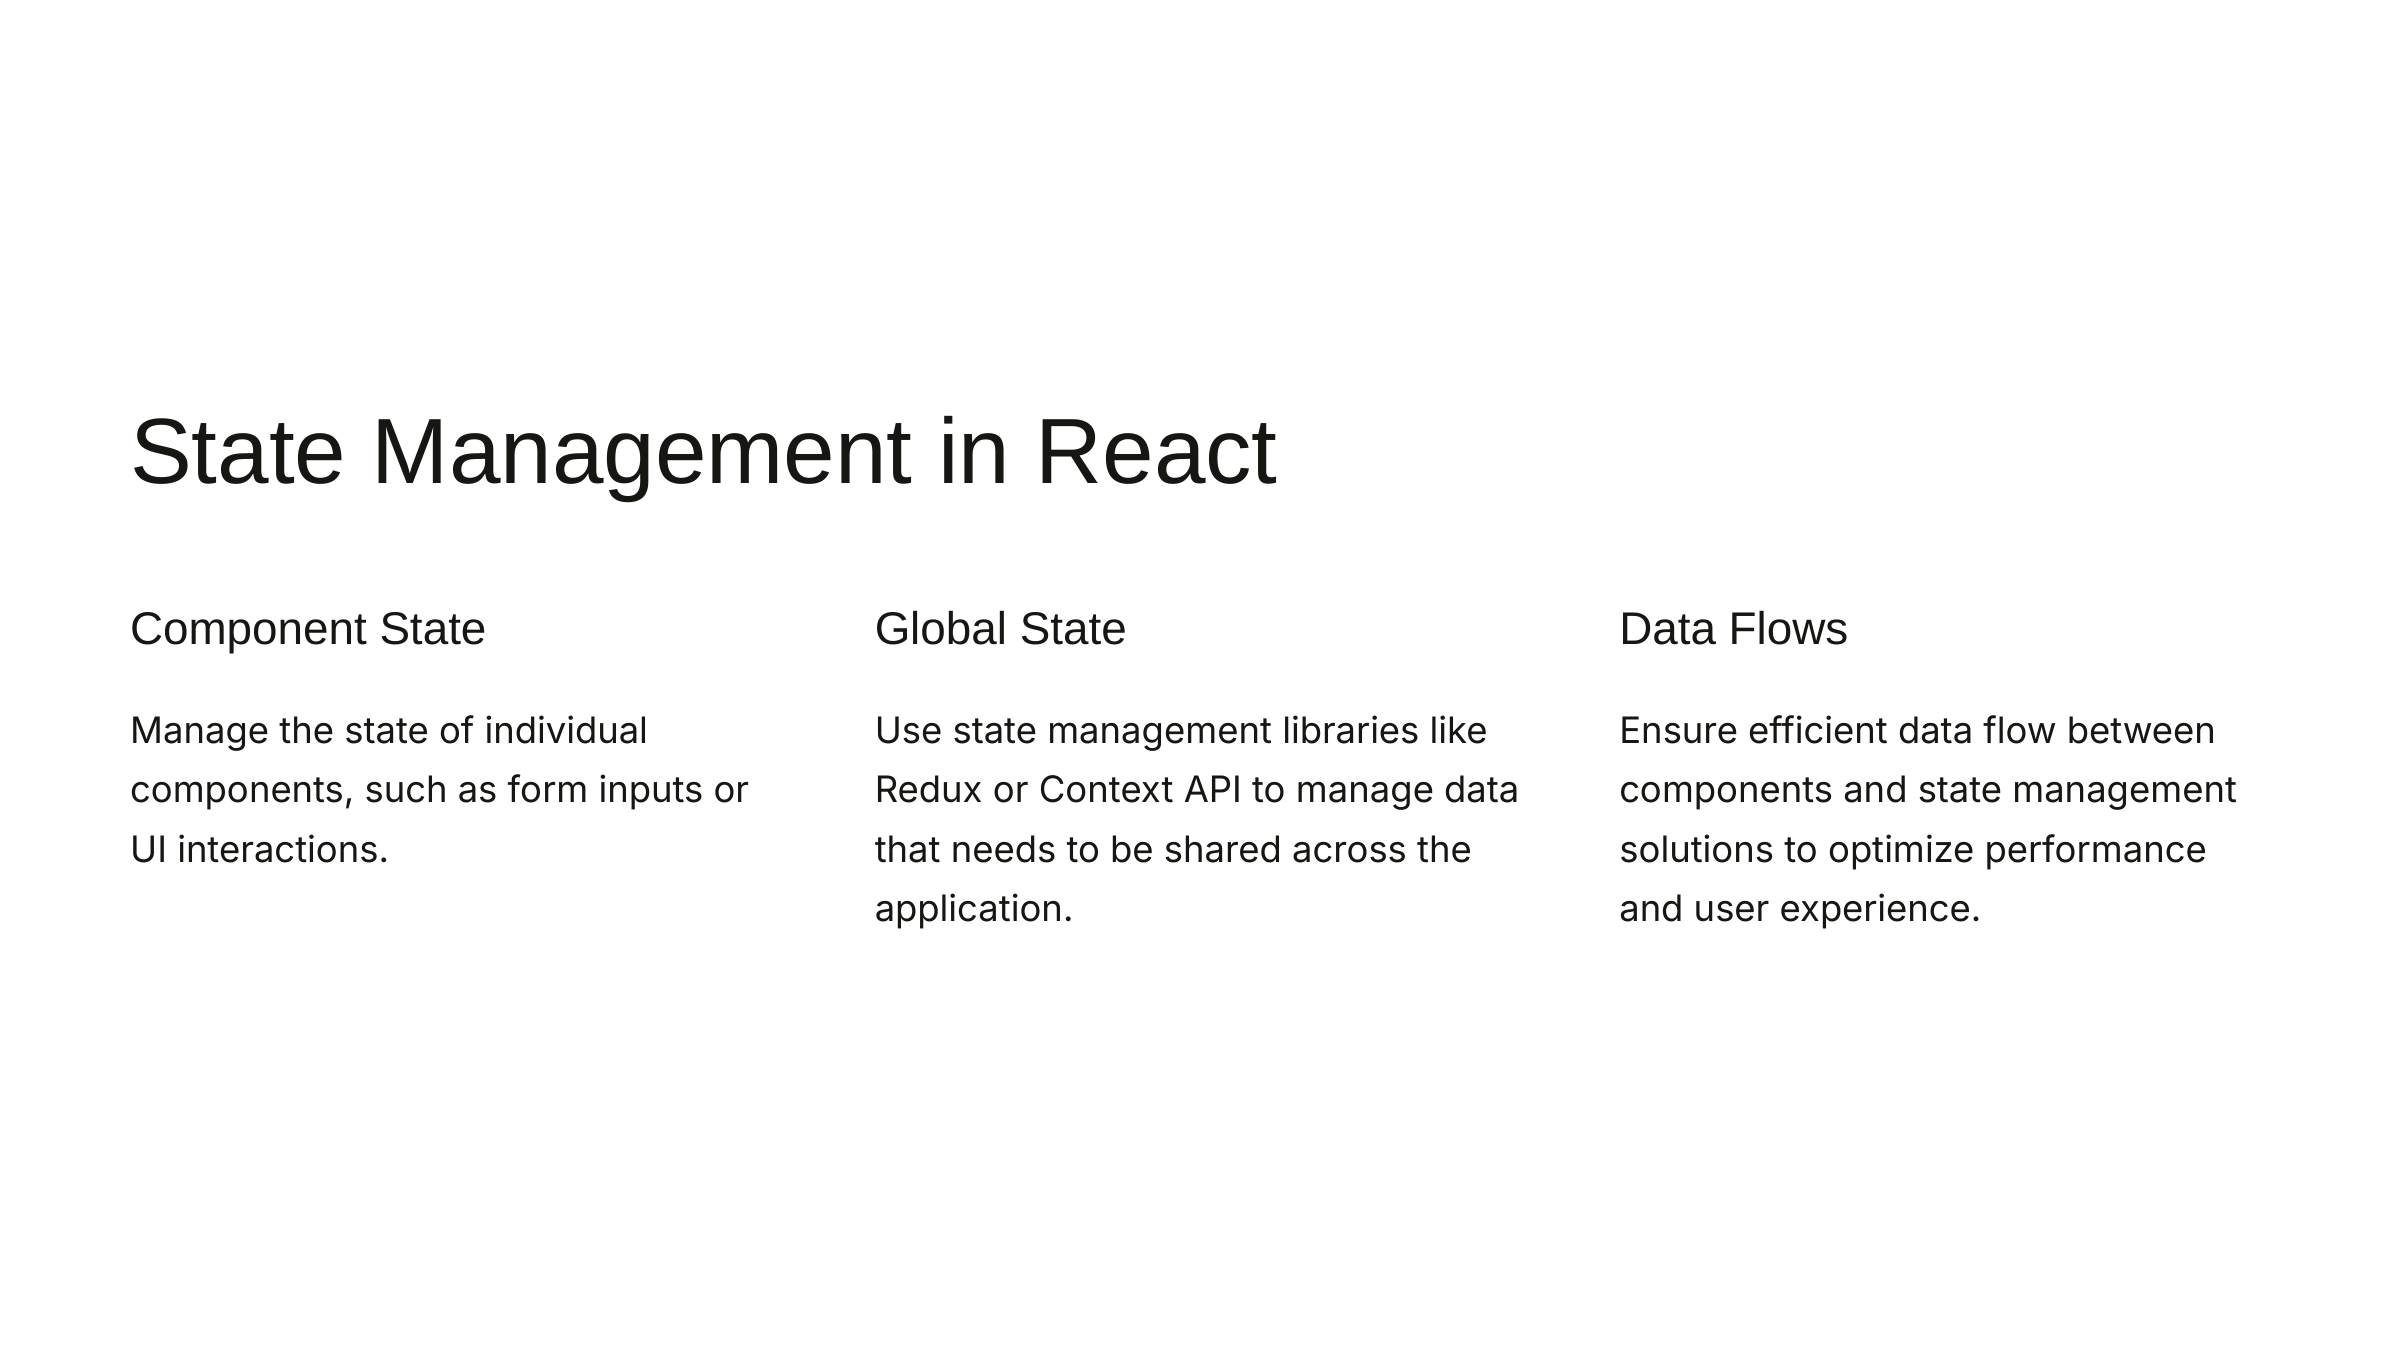

State Management in React
Component State
Global State
Data Flows
Manage the state of individual components, such as form inputs or UI interactions.
Use state management libraries like Redux or Context API to manage data that needs to be shared across the application.
Ensure efficient data flow between components and state management solutions to optimize performance and user experience.